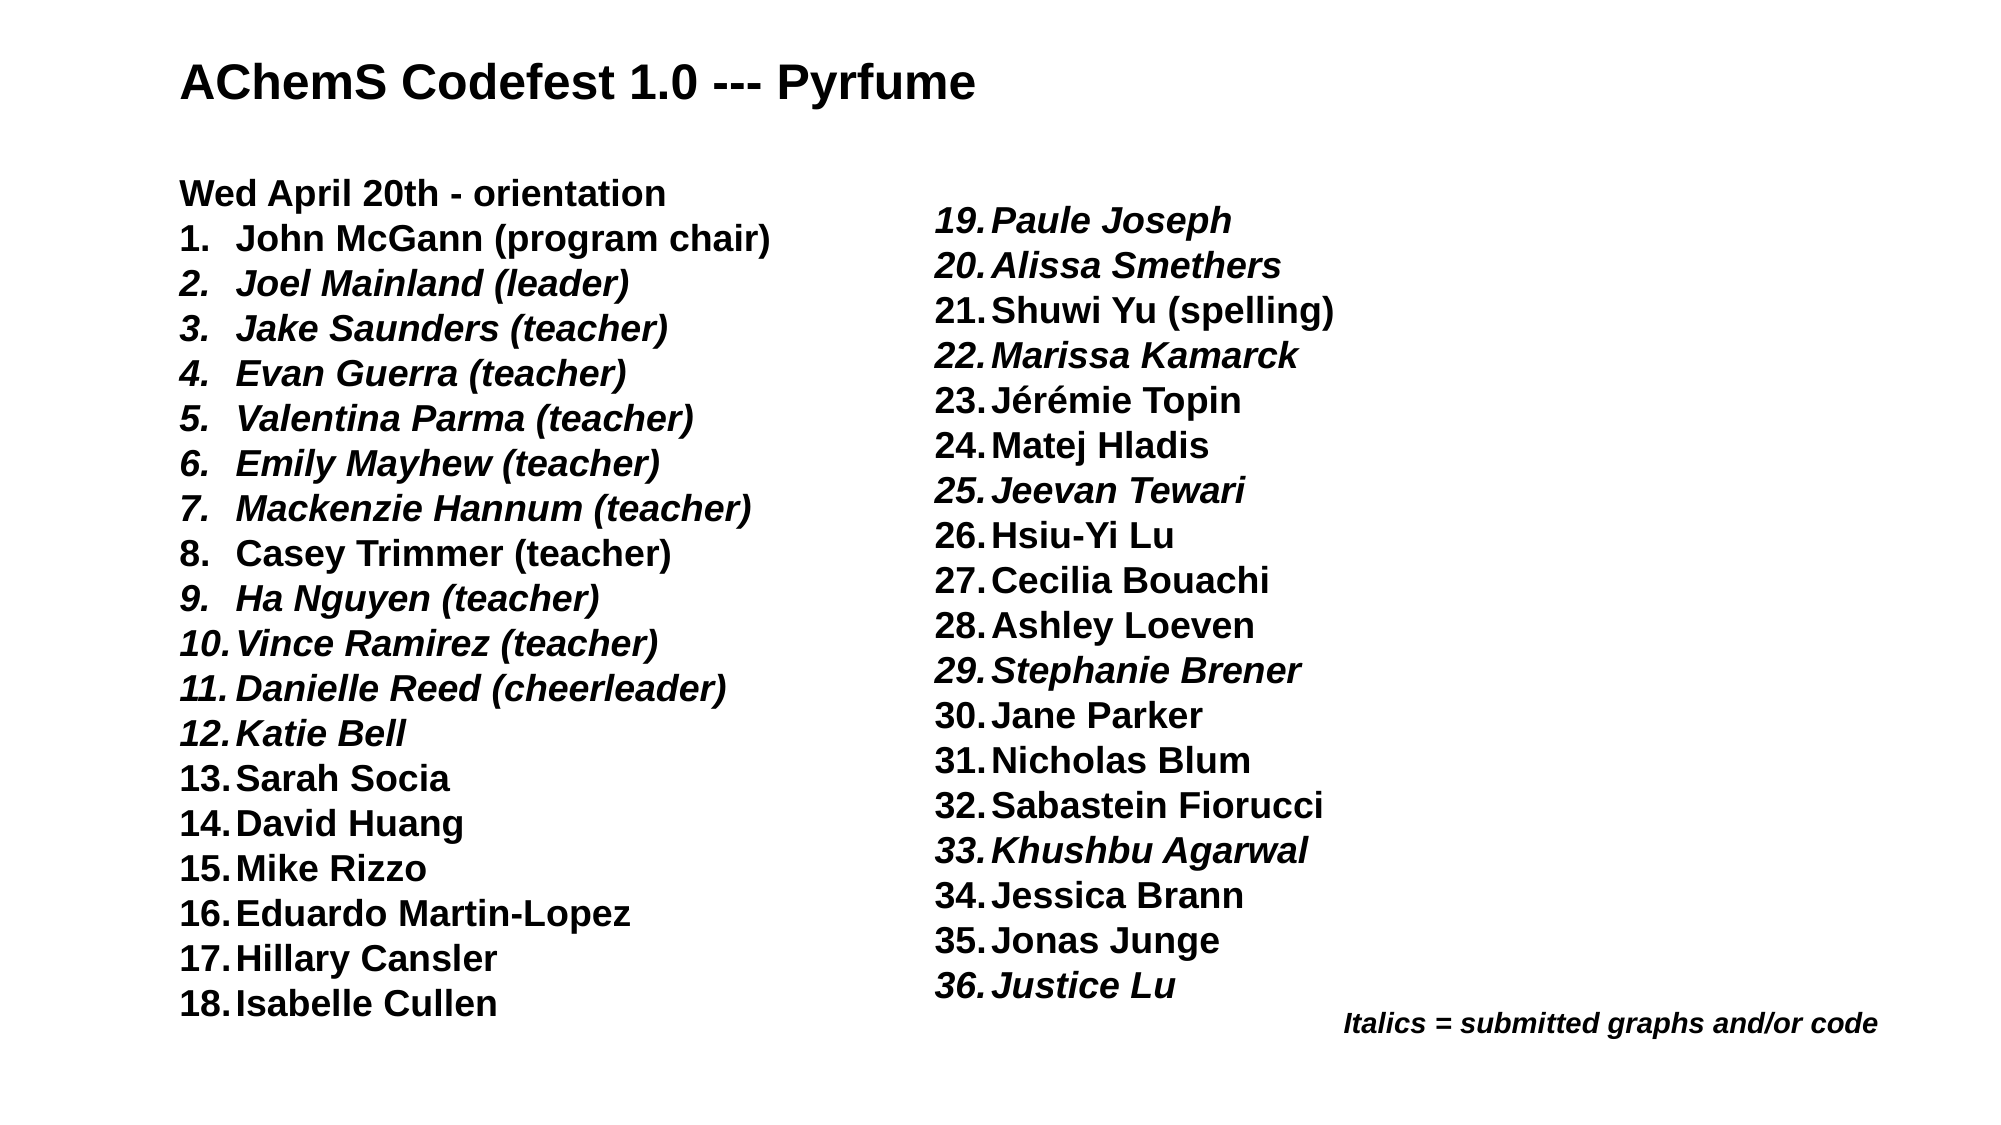

AChemS Codefest 1.0 --- Pyrfume

Wed April 20th - orientation
John McGann (program chair)
Joel Mainland (leader)
Jake Saunders (teacher)
Evan Guerra (teacher)
Valentina Parma (teacher)
Emily Mayhew (teacher)
Mackenzie Hannum (teacher)
Casey Trimmer (teacher)
Ha Nguyen (teacher)
Vince Ramirez (teacher)
Danielle Reed (cheerleader)
Katie Bell
Sarah Socia
David Huang
Mike Rizzo
Eduardo Martin-Lopez
Hillary Cansler
Isabelle Cullen

Paule Joseph
Alissa Smethers
Shuwi Yu (spelling)
Marissa Kamarck
Jérémie Topin
Matej Hladis
Jeevan Tewari
Hsiu-Yi Lu
Cecilia Bouachi
Ashley Loeven
Stephanie Brener
Jane Parker
Nicholas Blum
Sabastein Fiorucci
Khushbu Agarwal
Jessica Brann
Jonas Junge
Justice Lu
Italics = submitted graphs and/or code